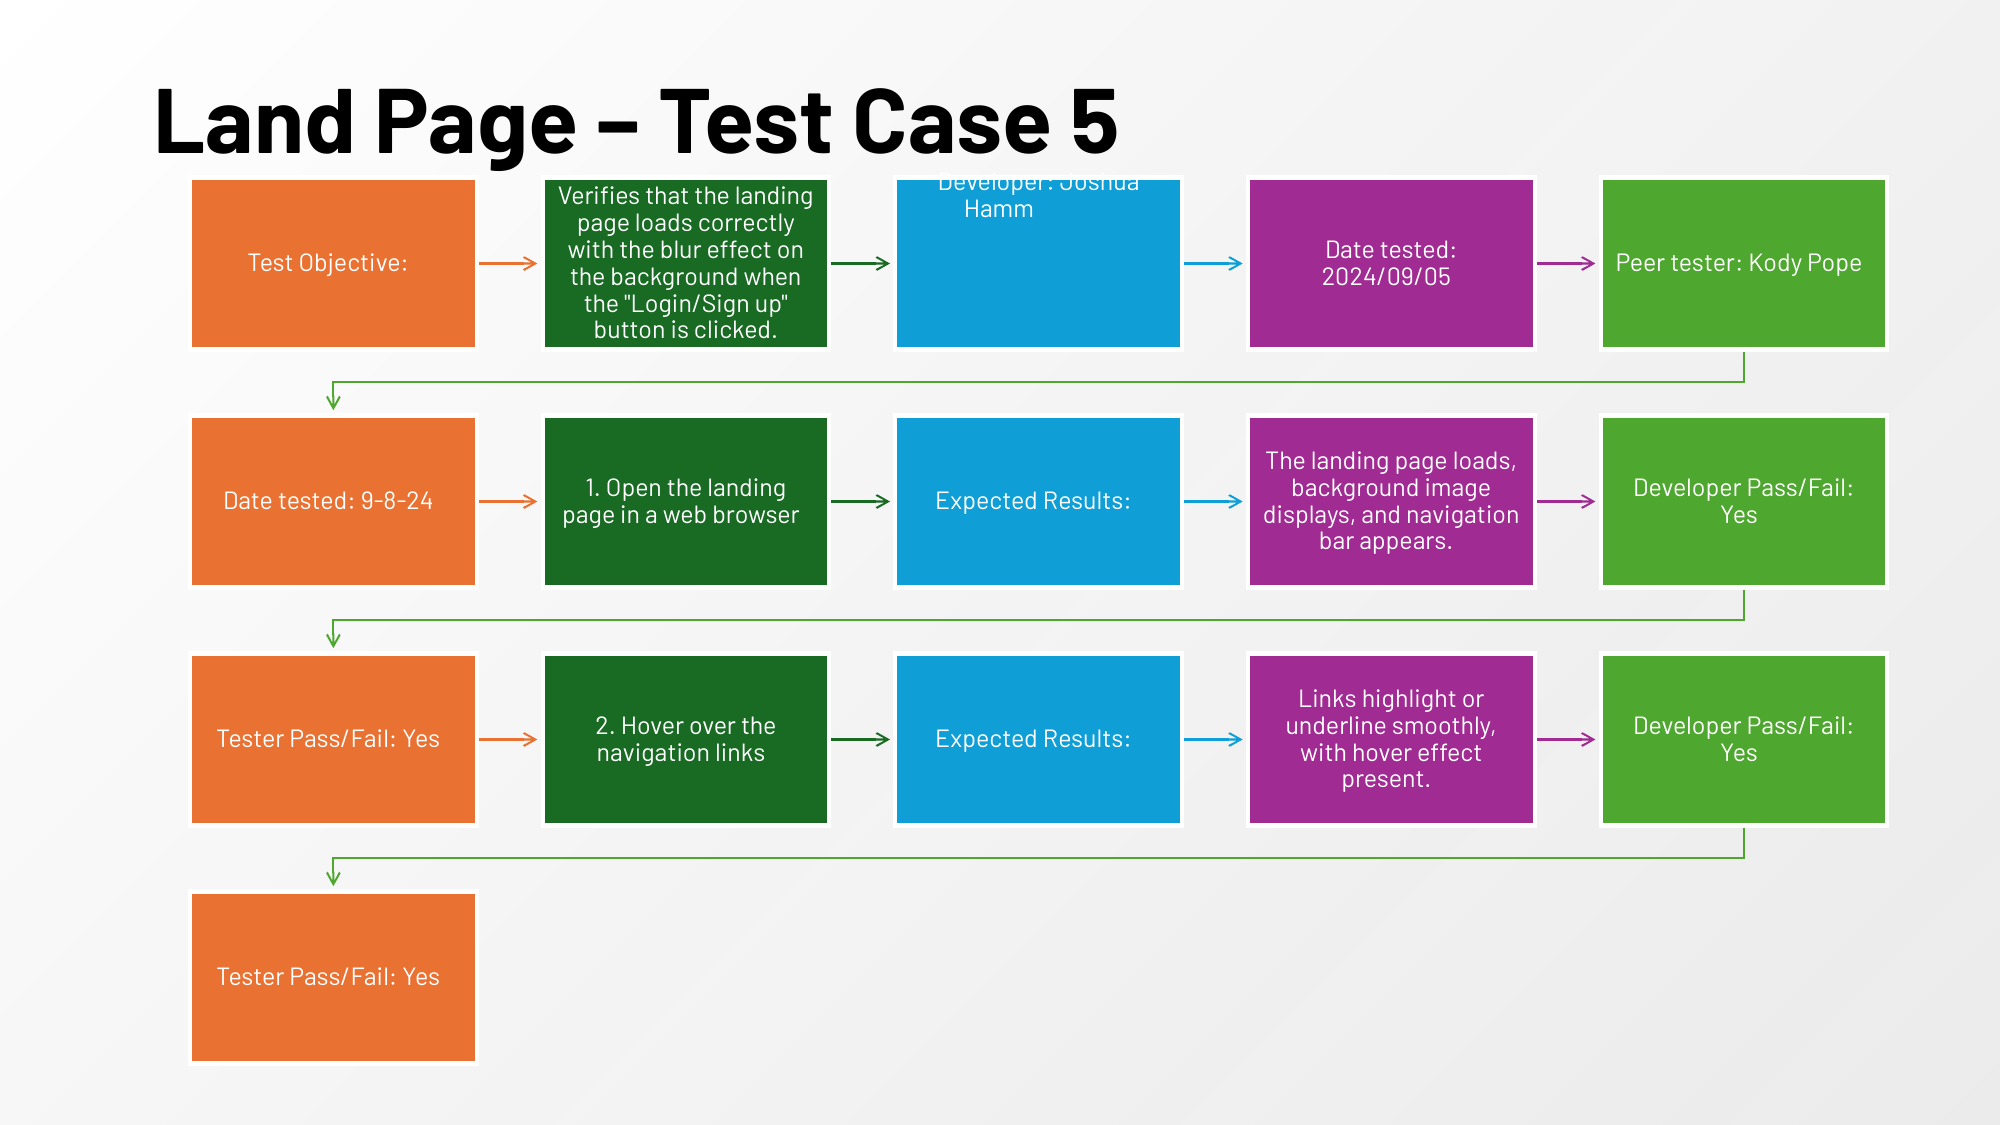

# Land Page – Test Case 5

Test Objective:

Verifies that the landing page loads correctly with the blur effect on the background when the "Login/Sign up" button is clicked.

Developer: Joshua Hamm

Date tested: 2024/09/05

Peer tester: Kody Pope

Date tested: 9-8-24

1. Open the landing page in a web browser

Expected Results:

The landing page loads, background image displays, and navigation bar appears.

Developer Pass/Fail: Yes

Tester Pass/Fail: Yes

2. Hover over the navigation links

Expected Results:

Links highlight or underline smoothly, with hover effect present.

Developer Pass/Fail: Yes
Tester Pass/Fail: Yes